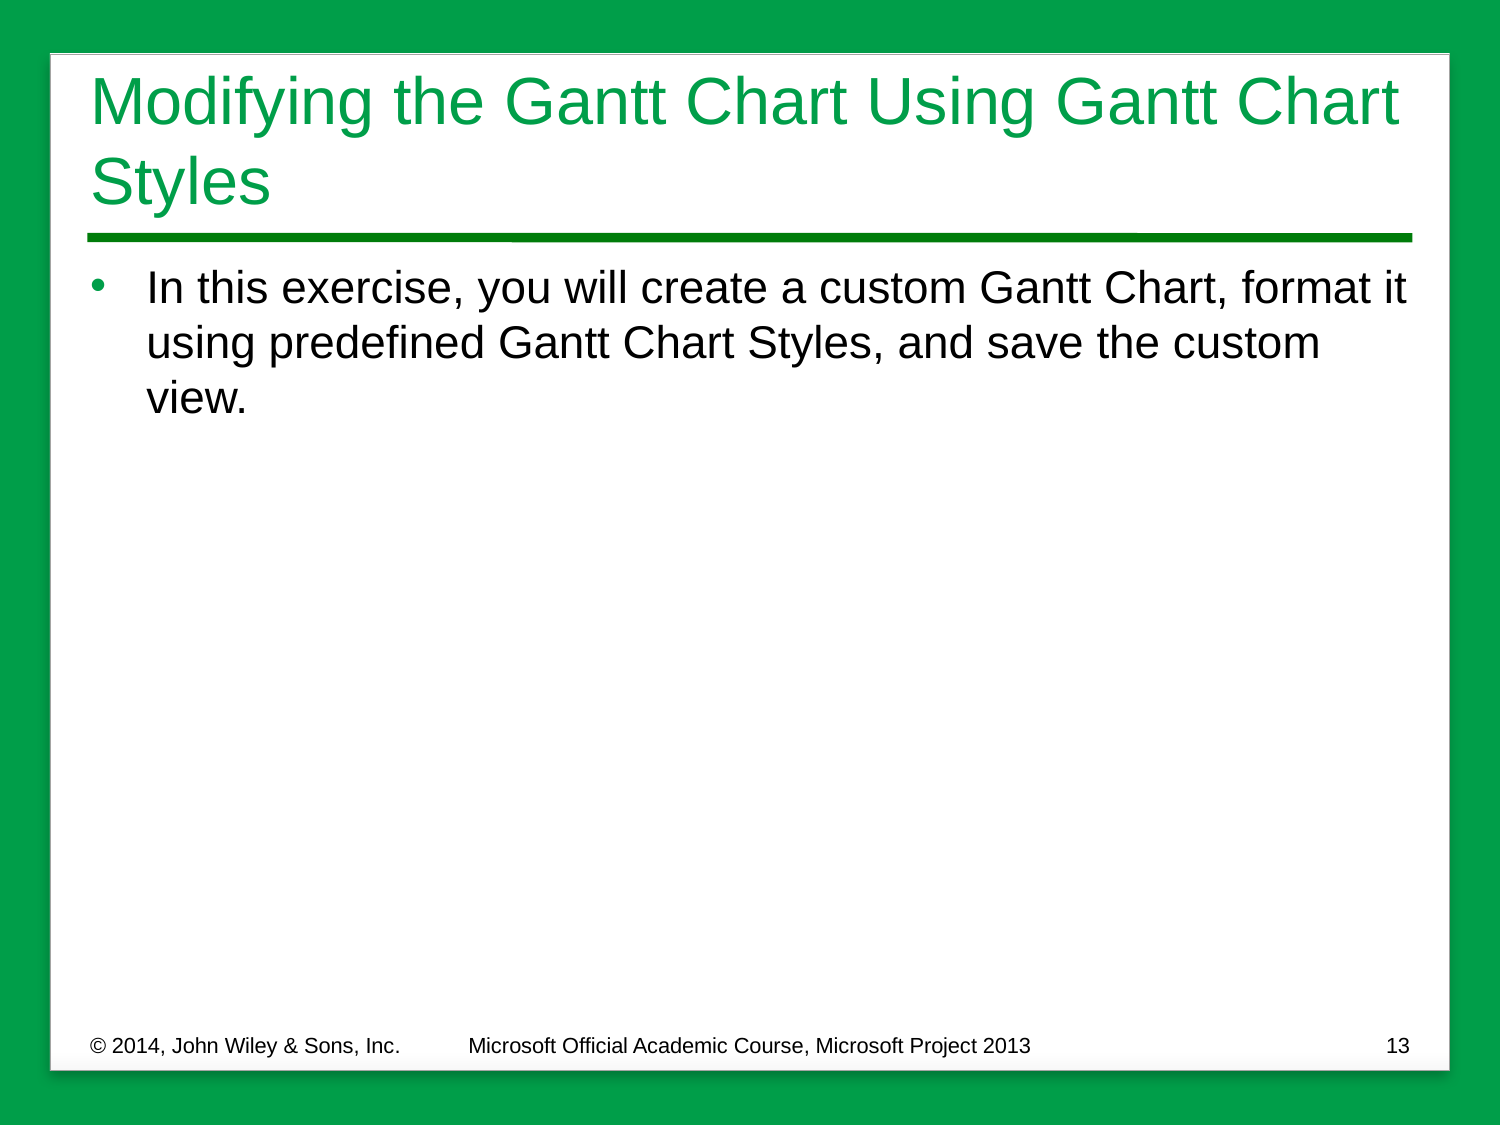

# Modifying the Gantt Chart Using Gantt Chart Styles
In this exercise, you will create a custom Gantt Chart, format it using predefined Gantt Chart Styles, and save the custom view.
© 2014, John Wiley & Sons, Inc.
Microsoft Official Academic Course, Microsoft Project 2013
13